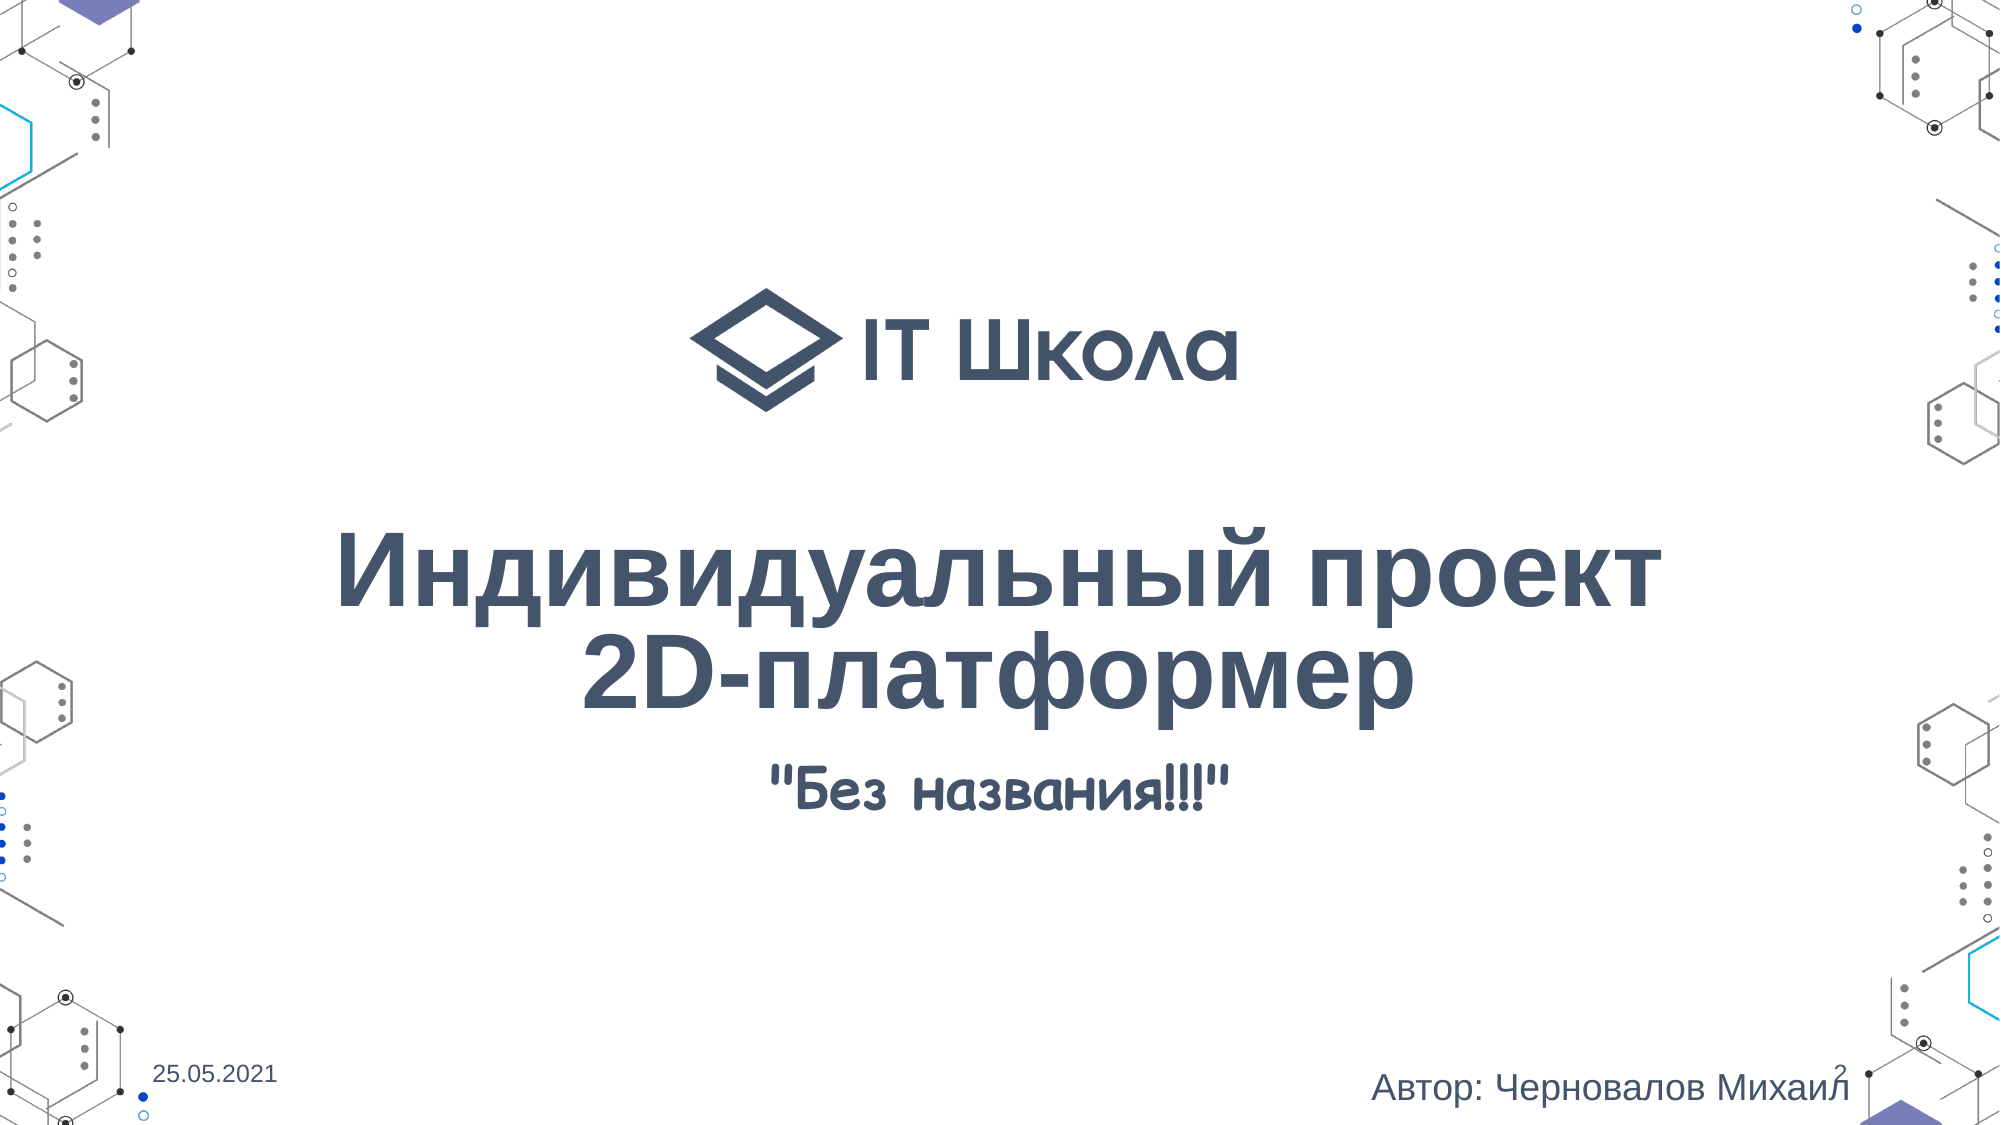

# Индивидуальный проект 2D-платформер
"Без названия!!!"
25.05.2021
2
Автор: Черновалов Михаил